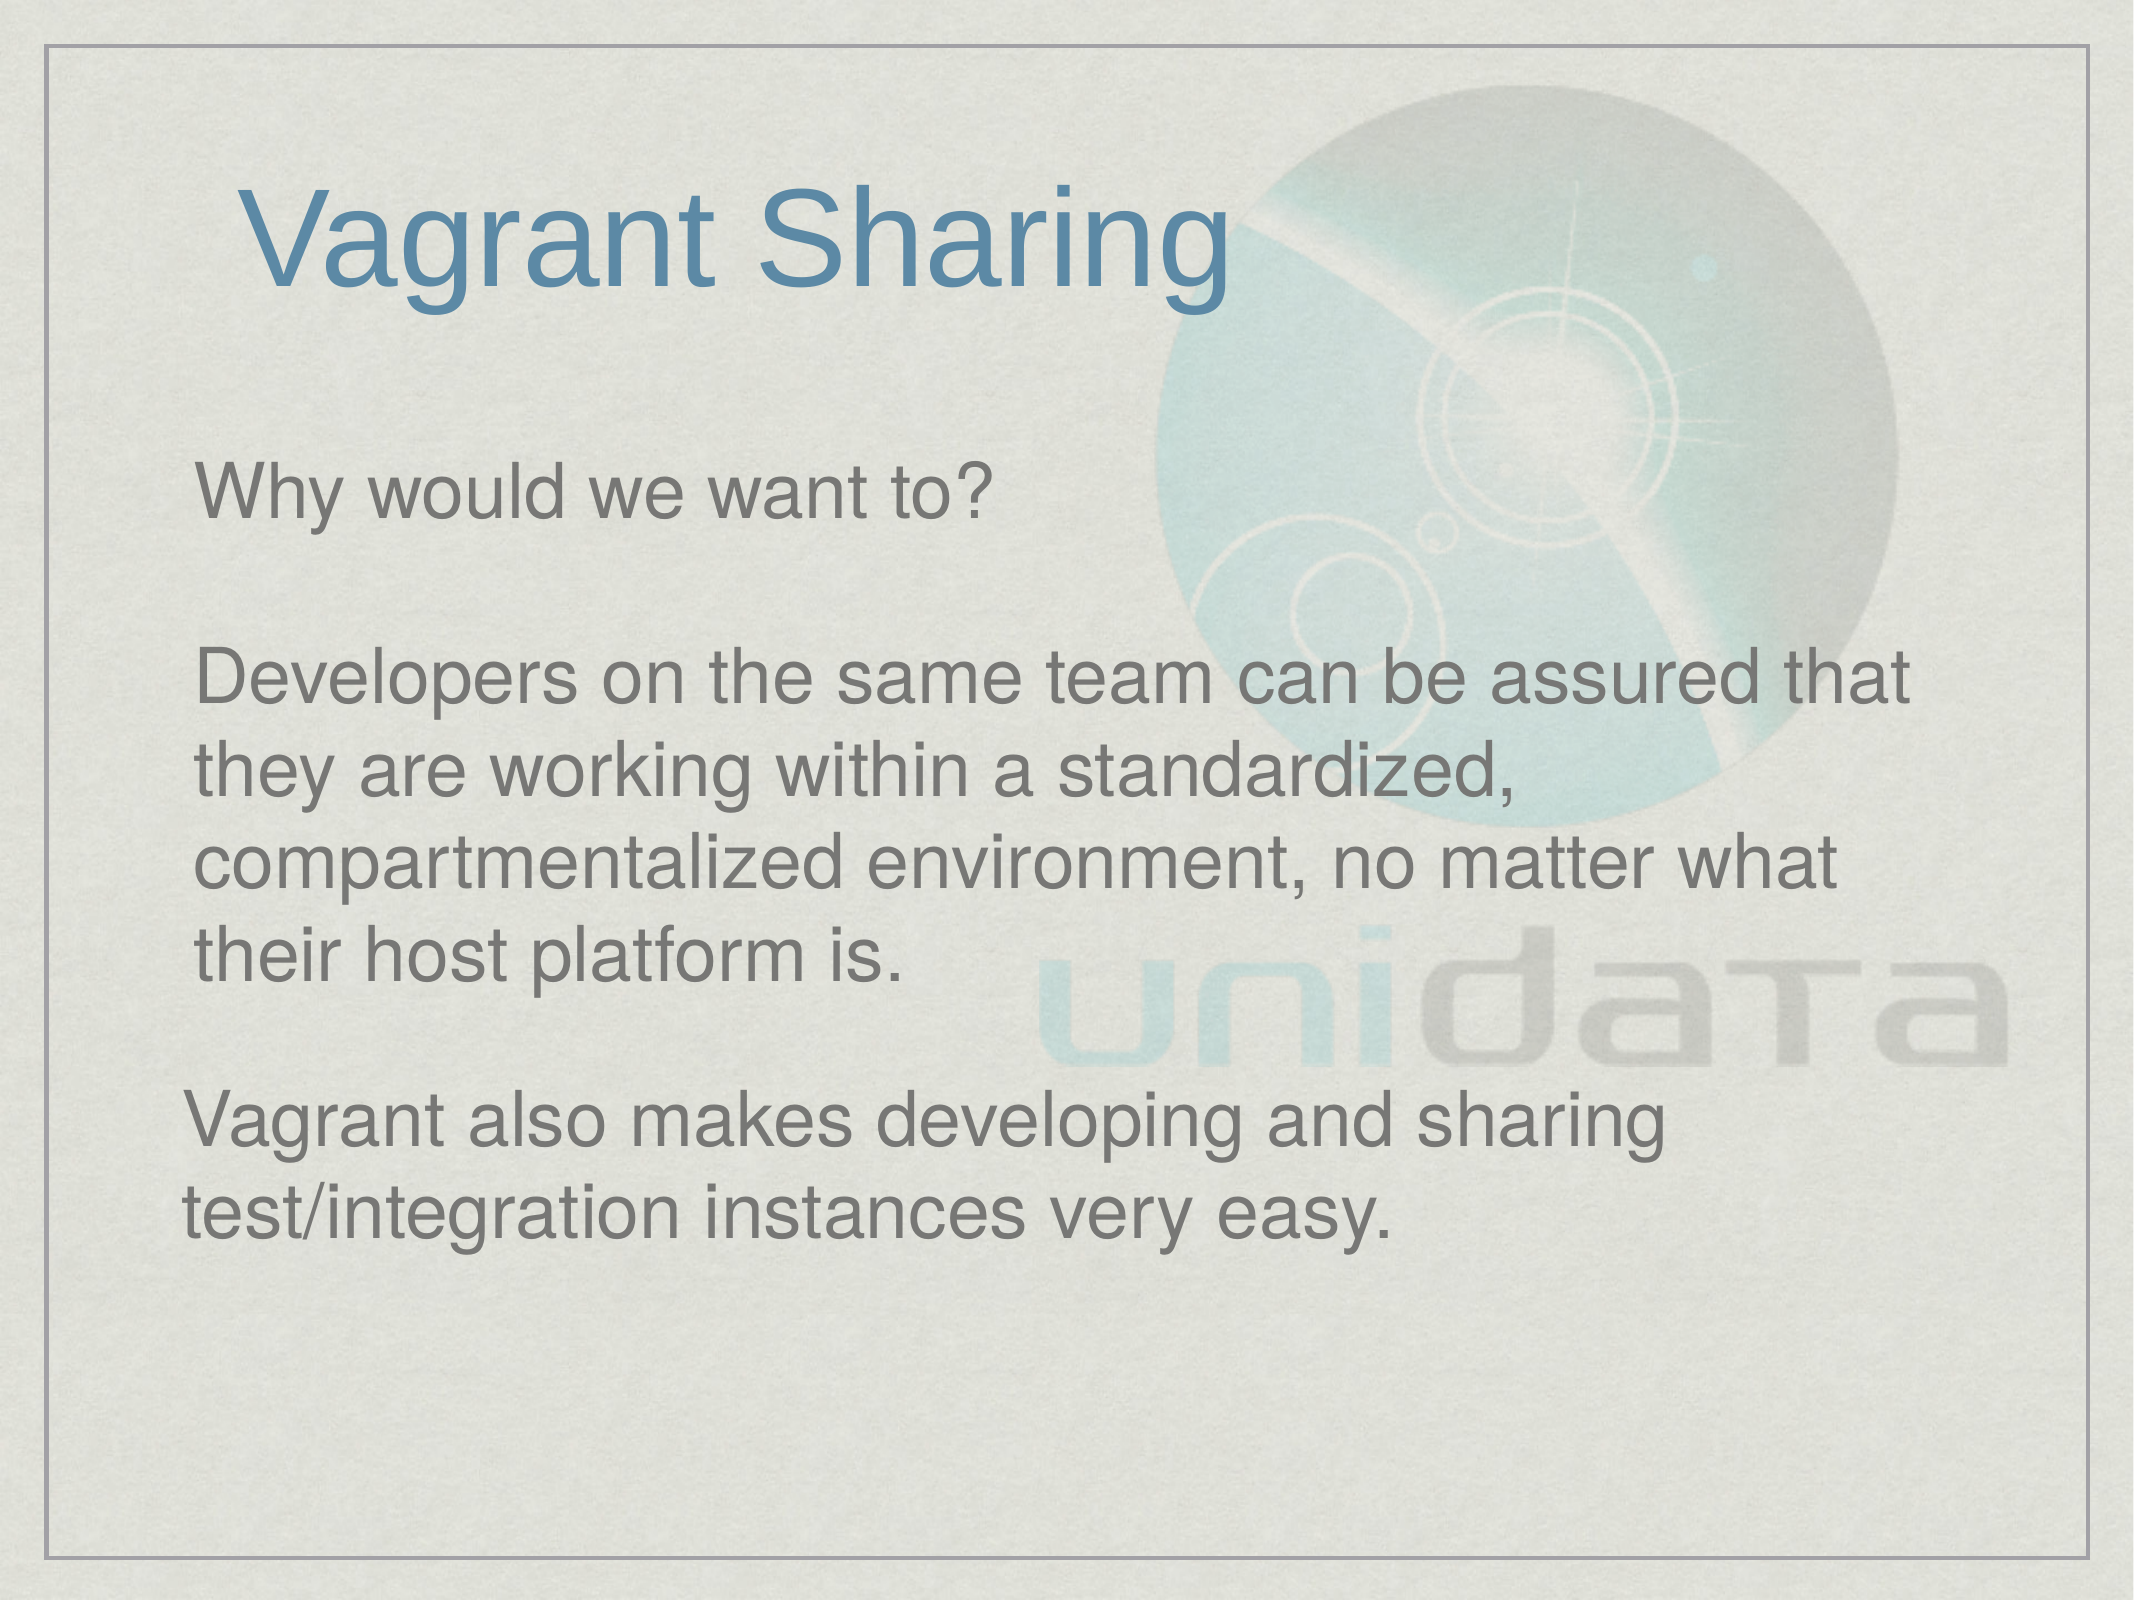

# Vagrant Sharing
Why would we want to?

Developers on the same team can be assured that they are working within a standardized, compartmentalized environment, no matter what their host platform is.
Vagrant also makes developing and sharing test/integration instances very easy.